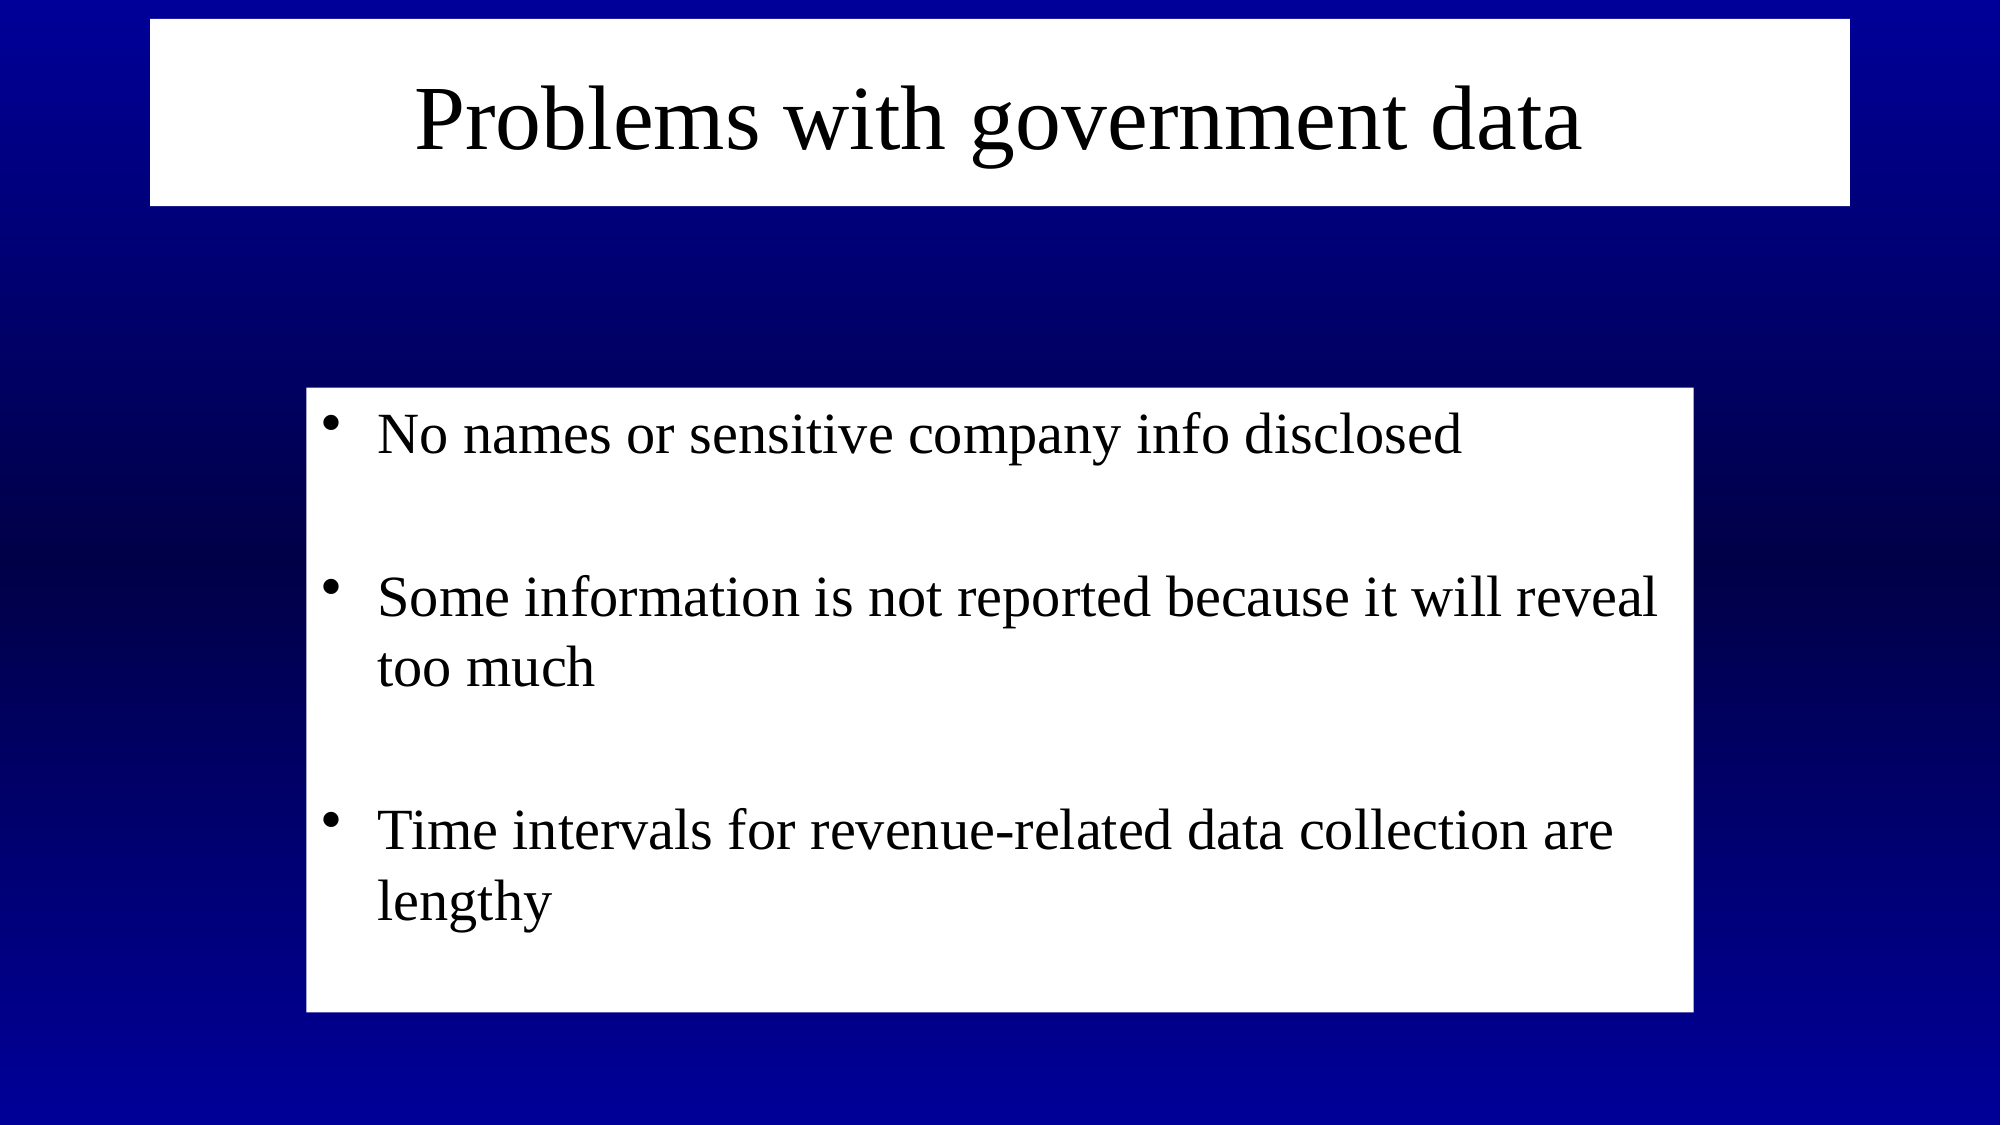

# Problems with government data
No names or sensitive company info disclosed

Some information is not reported because it will reveal too much

Time intervals for revenue-related data collection are lengthy